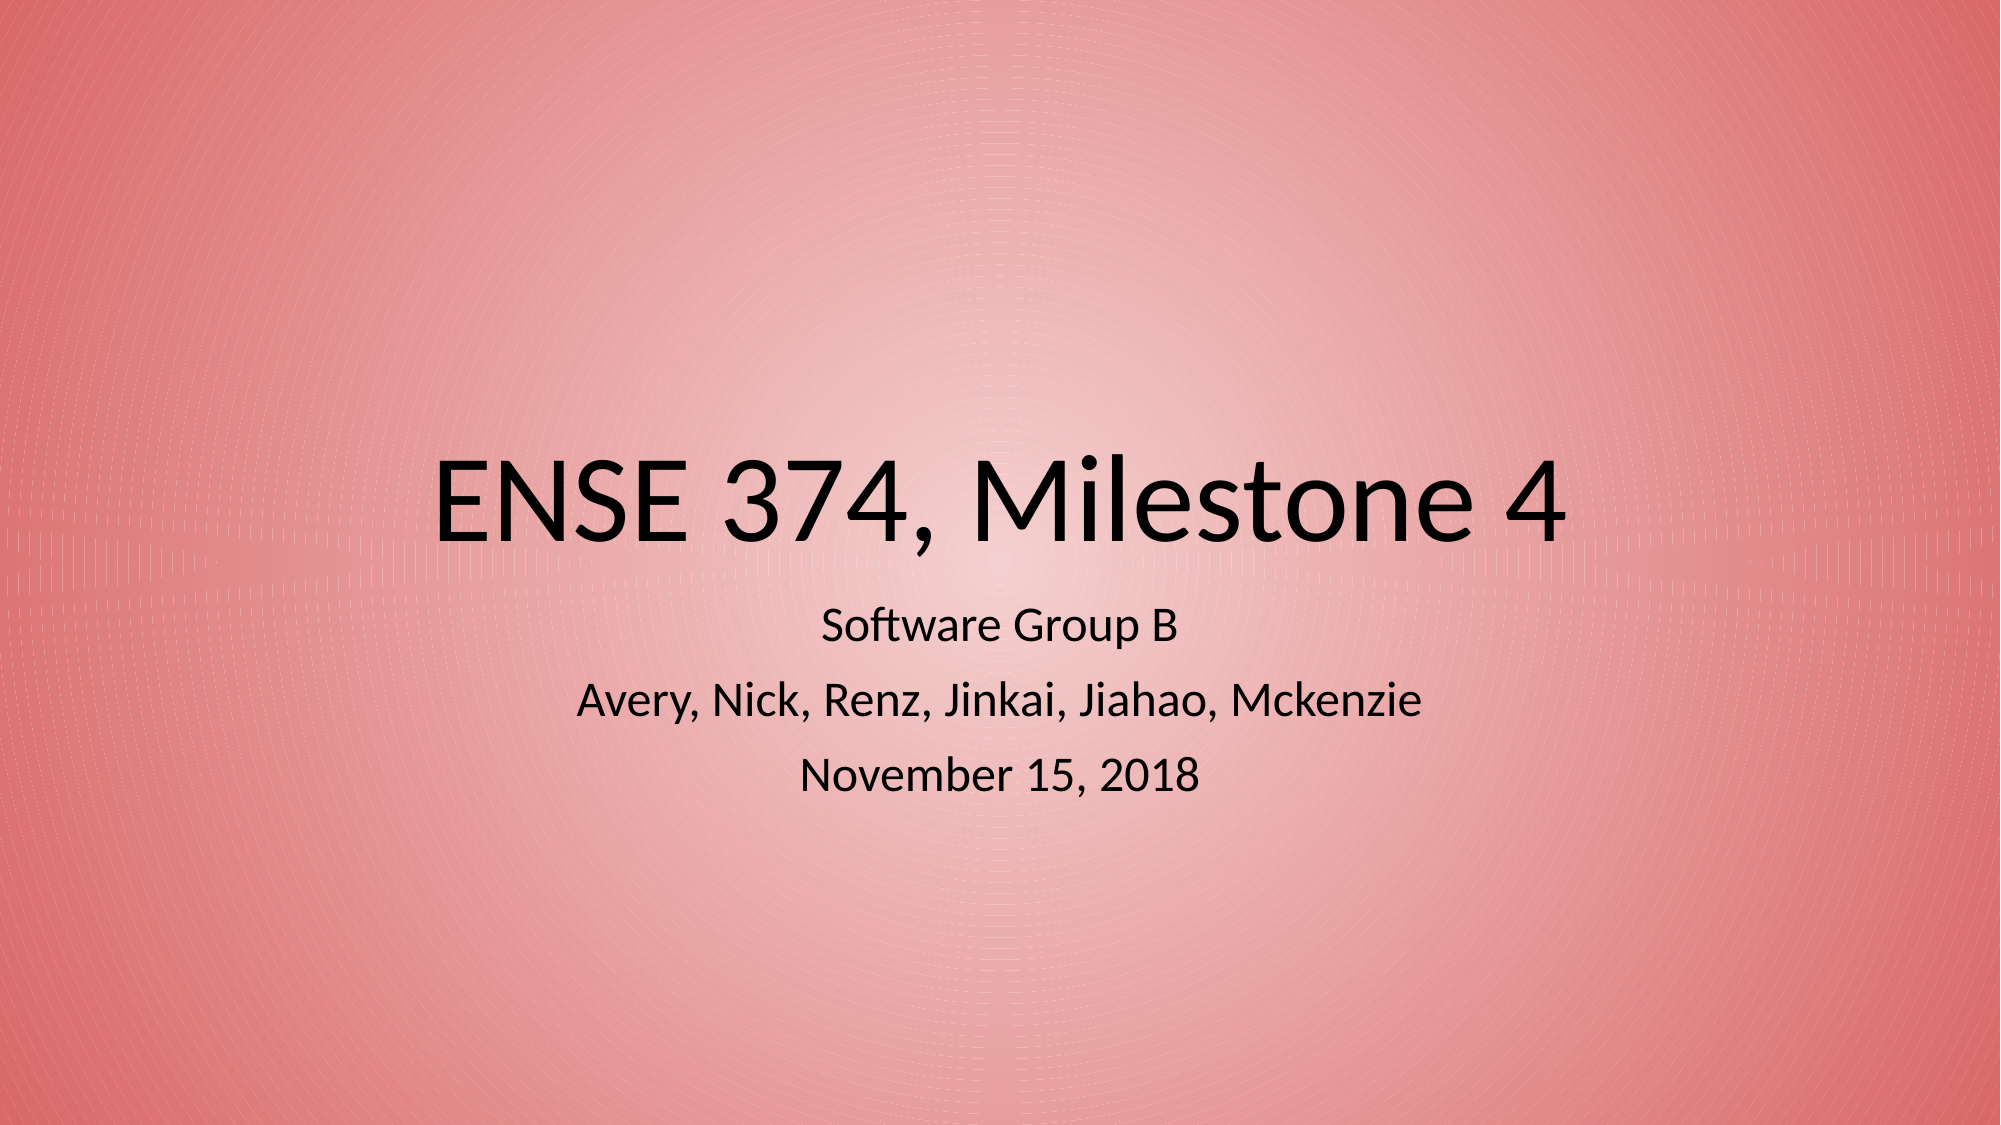

# ENSE 374, Milestone 4
Software Group B
Avery, Nick, Renz, Jinkai, Jiahao, Mckenzie
November 15, 2018